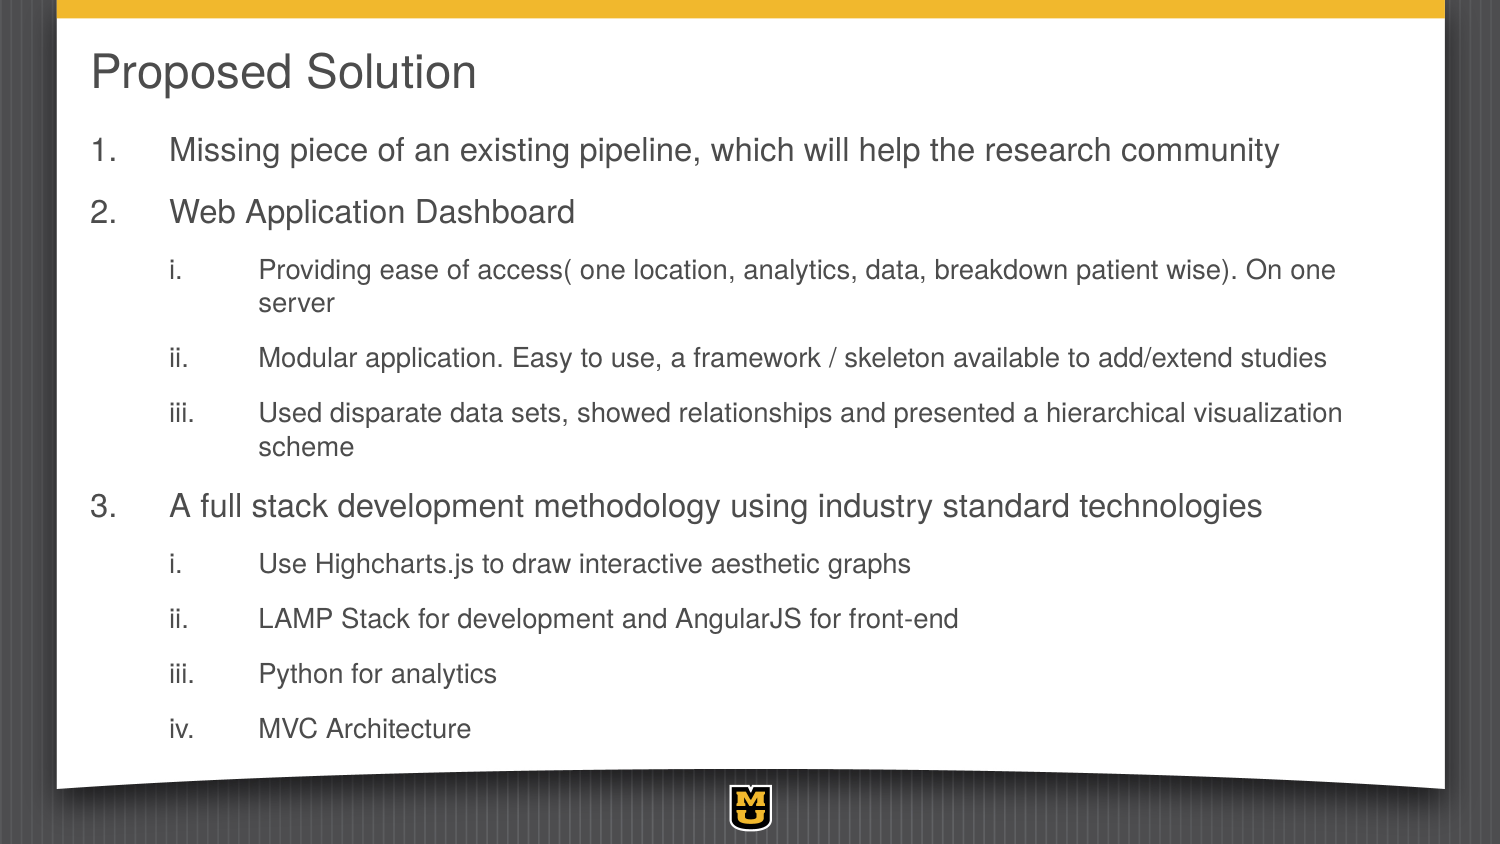

# Proposed Solution
Missing piece of an existing pipeline, which will help the research community
Web Application Dashboard
Providing ease of access( one location, analytics, data, breakdown patient wise). On one server
Modular application. Easy to use, a framework / skeleton available to add/extend studies
Used disparate data sets, showed relationships and presented a hierarchical visualization scheme
A full stack development methodology using industry standard technologies
Use Highcharts.js to draw interactive aesthetic graphs
LAMP Stack for development and AngularJS for front-end
Python for analytics
MVC Architecture